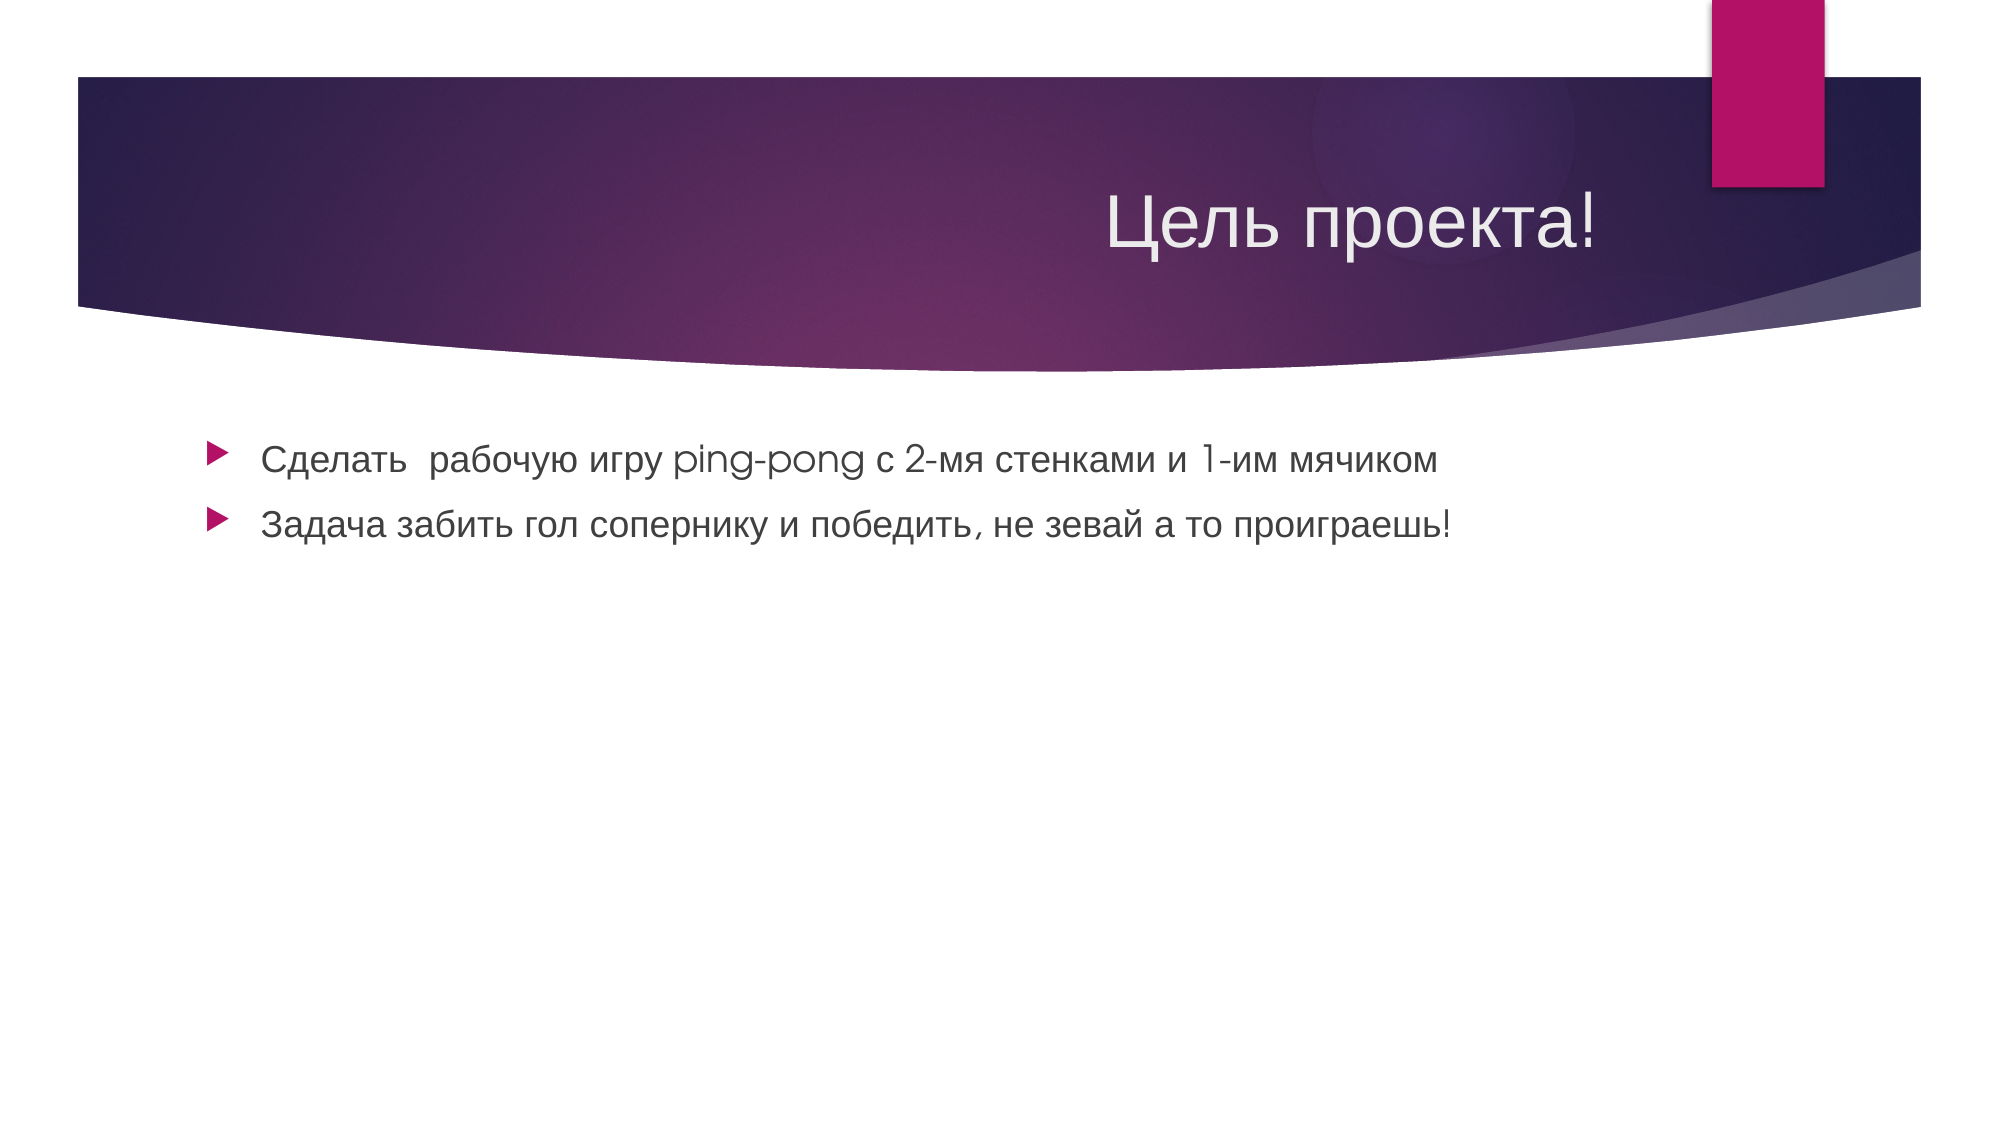

# Цель проекта!
Сделать  рабочую игру ping-pong с 2-мя стенками и 1-им мячиком
Задача забить гол сопернику и победить, не зевай а то проиграешь!